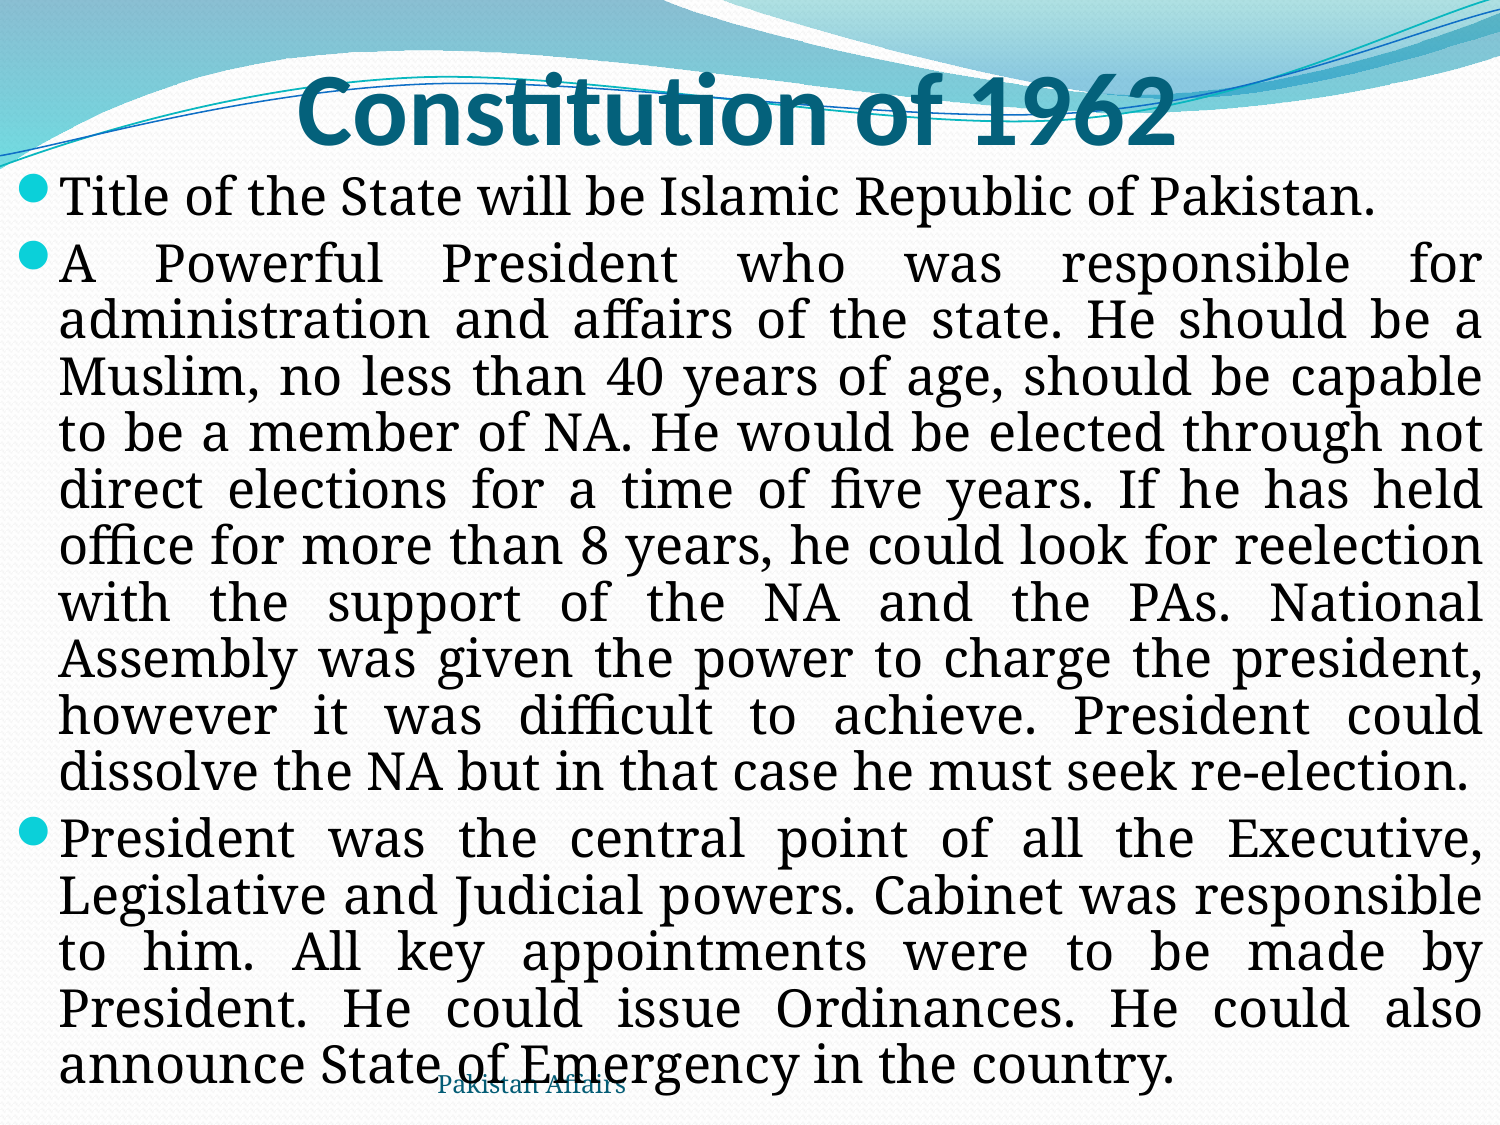

# Constitution of 1962
Title of the State will be Islamic Republic of Pakistan.
A Powerful President who was responsible for administration and affairs of the state. He should be a Muslim, no less than 40 years of age, should be capable to be a member of NA. He would be elected through not direct elections for a time of five years. If he has held office for more than 8 years, he could look for reelection with the support of the NA and the PAs. National Assembly was given the power to charge the president, however it was difficult to achieve. President could dissolve the NA but in that case he must seek re-election.
President was the central point of all the Executive, Legislative and Judicial powers. Cabinet was responsible to him. All key appointments were to be made by President. He could issue Ordinances. He could also announce State of Emergency in the country.

Pakistan Affairs
17